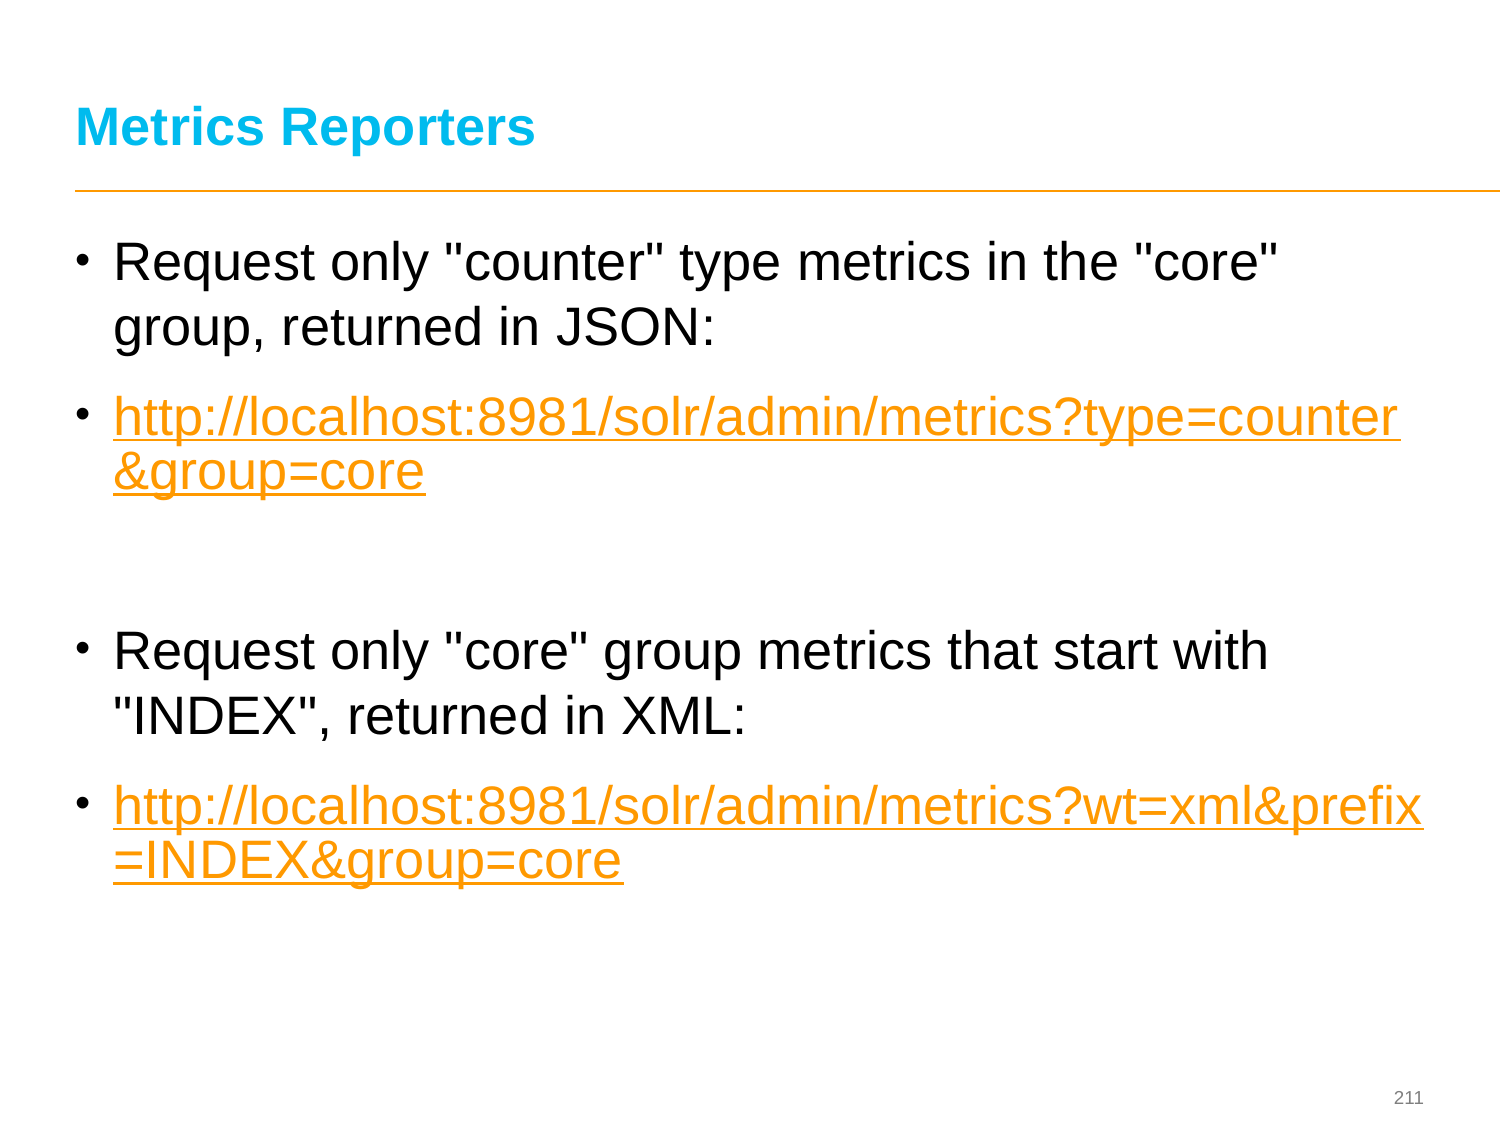

# Metrics Reporters
Request only "counter" type metrics in the "core" group, returned in JSON:
http://localhost:8981/solr/admin/metrics?type=counter&group=core

Request only "core" group metrics that start with "INDEX", returned in XML:
http://localhost:8981/solr/admin/metrics?wt=xml&prefix=INDEX&group=core